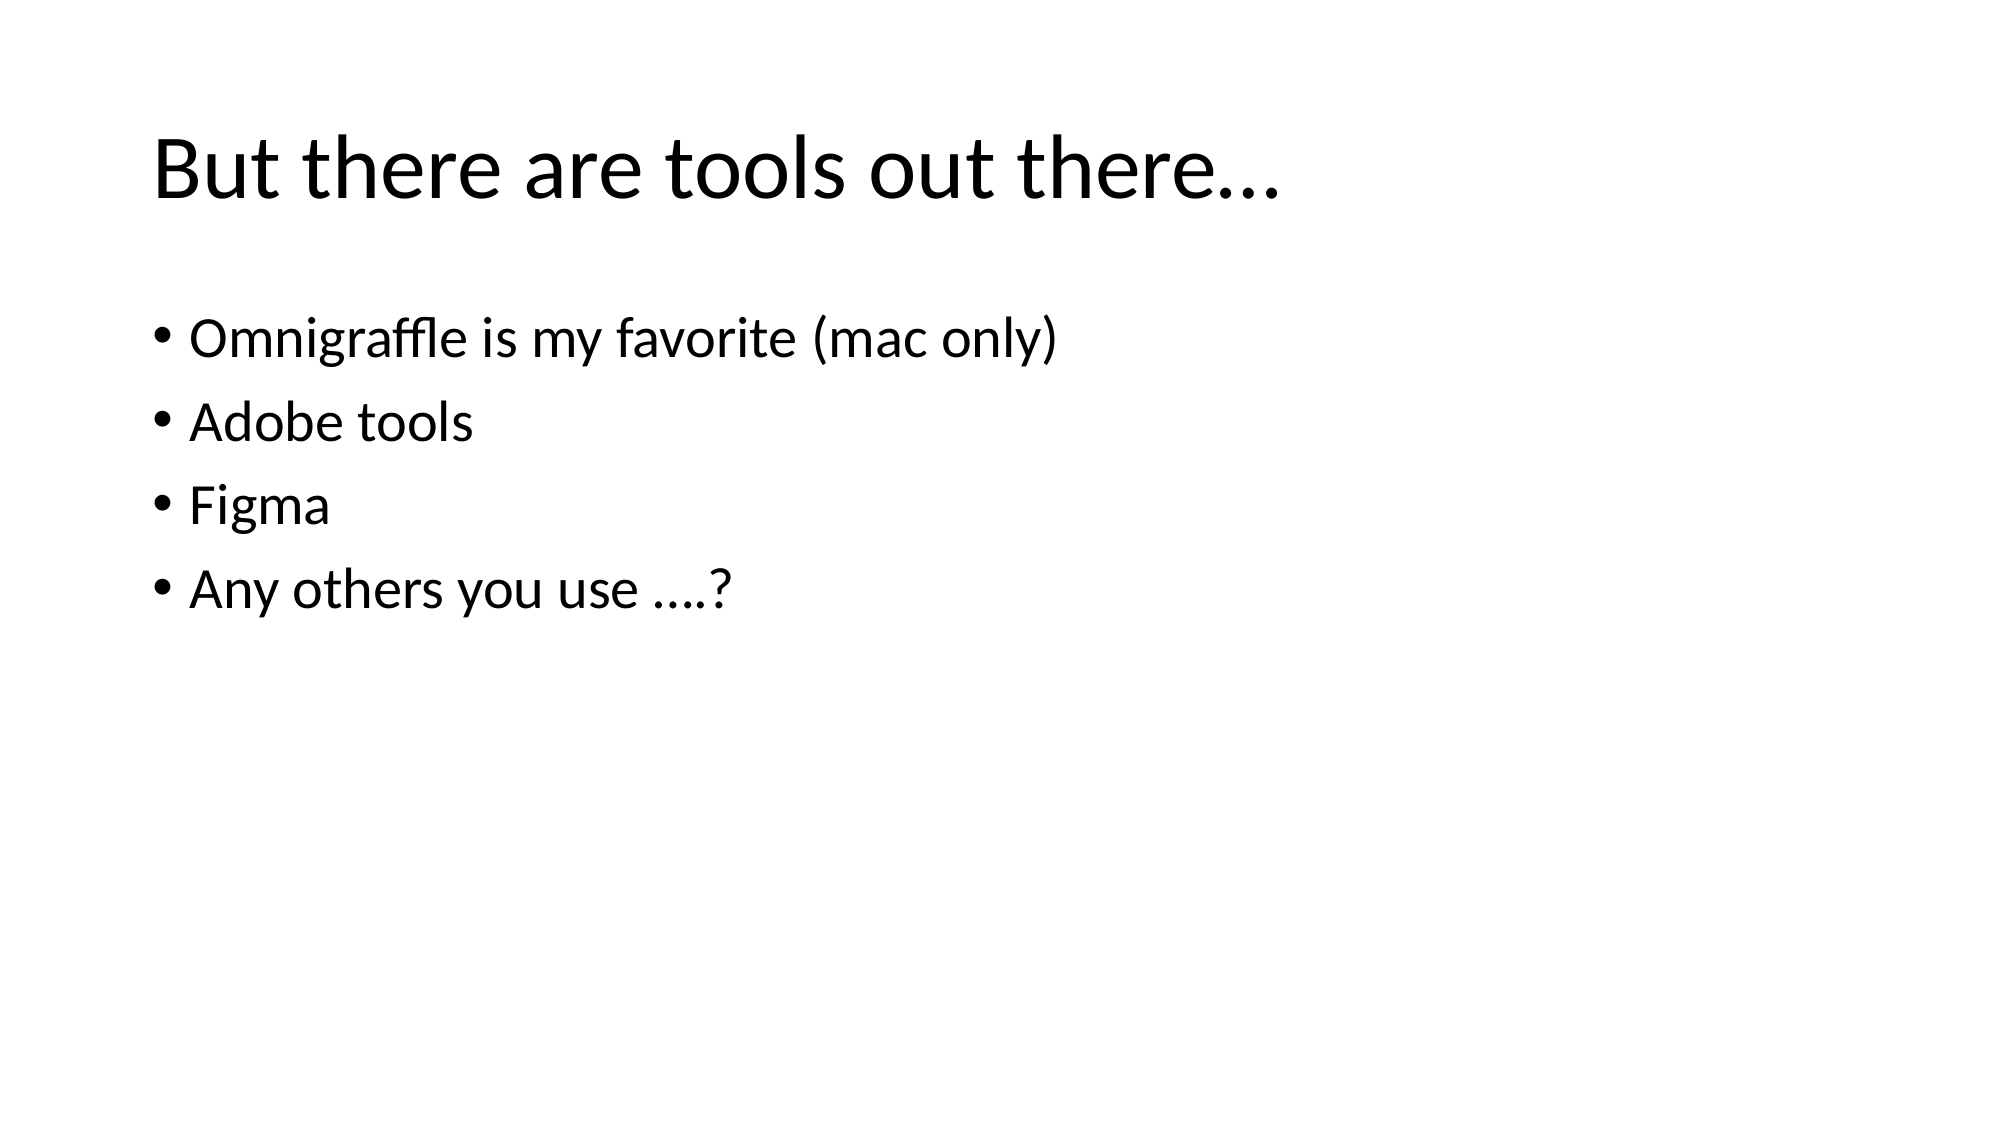

# But there are tools out there…
Omnigraffle is my favorite (mac only)
Adobe tools
Figma
Any others you use ….?